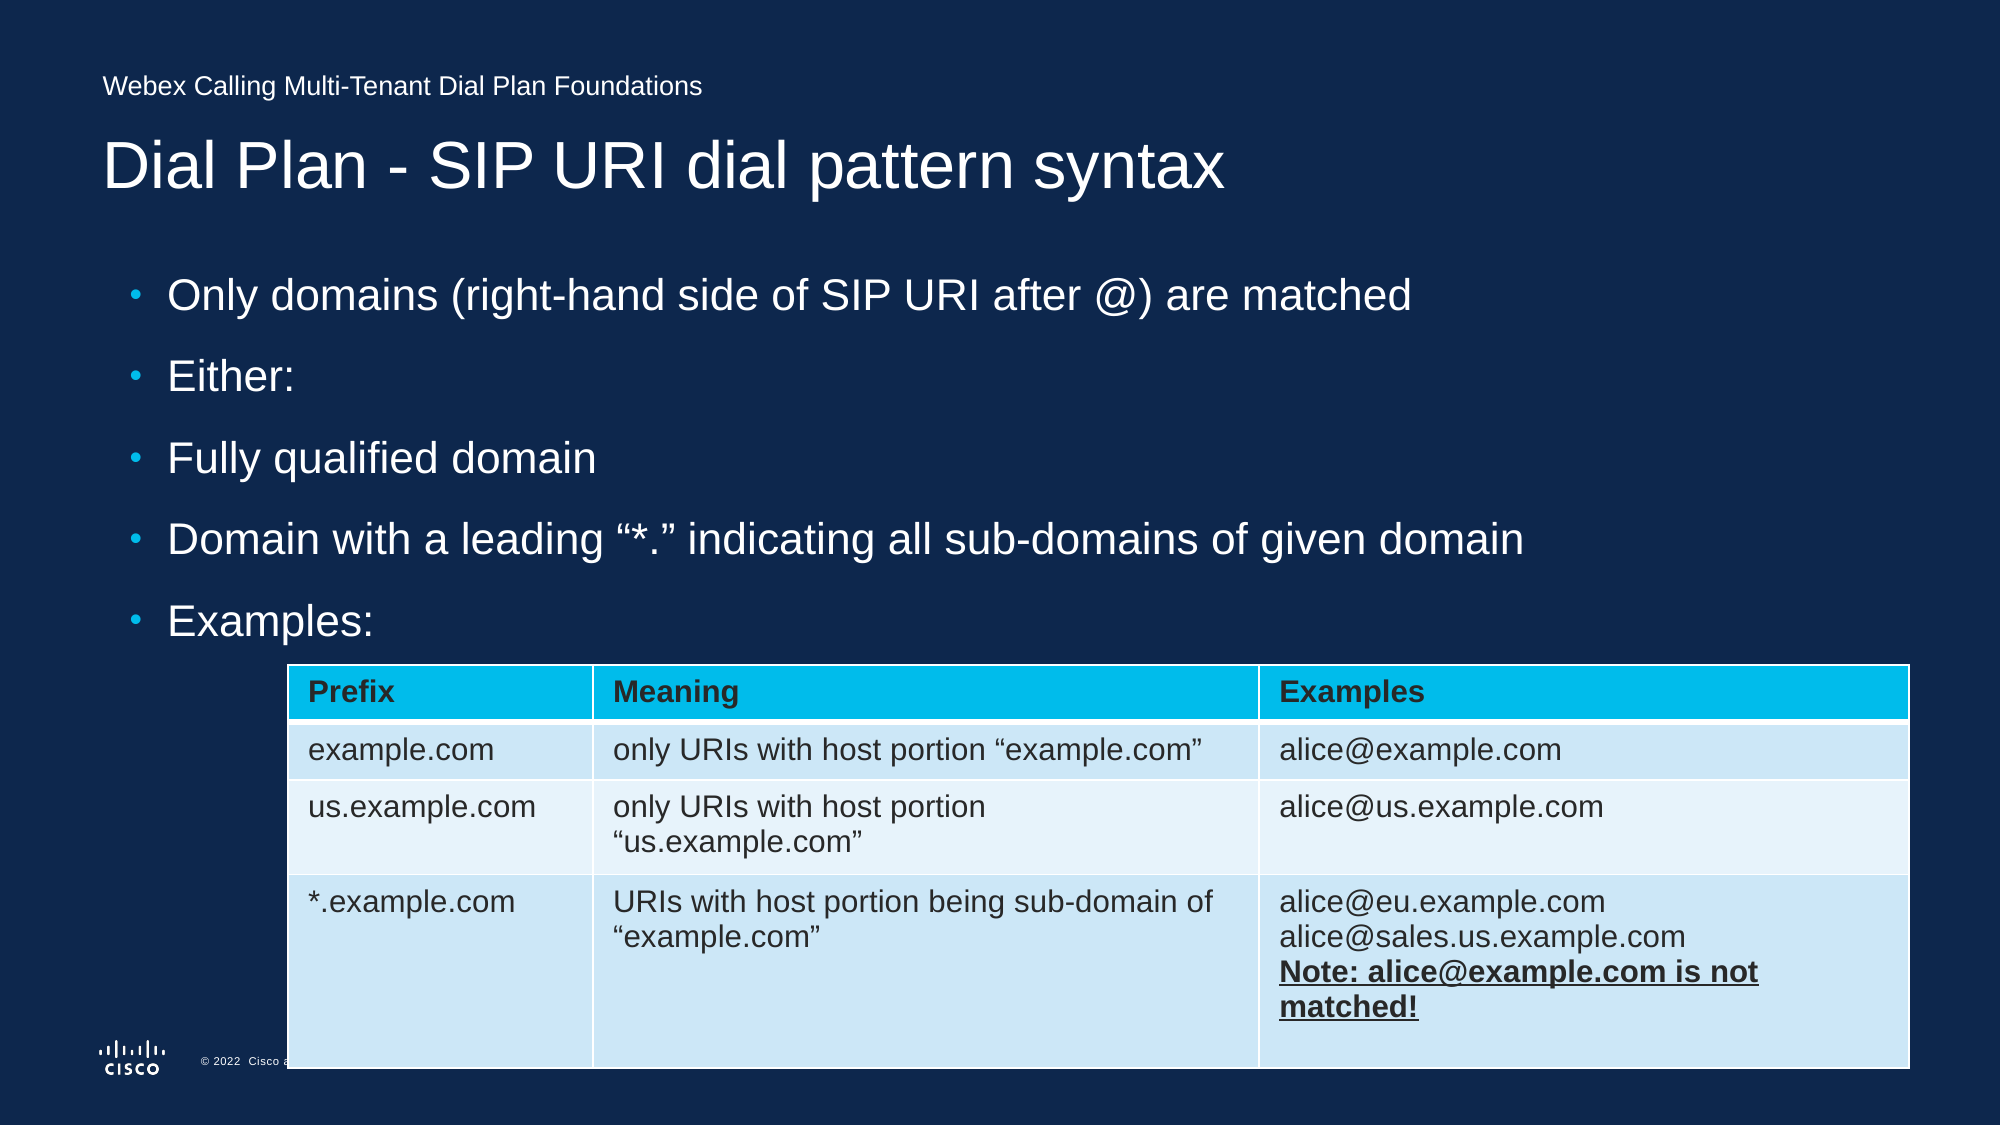

Webex Calling Multi-Tenant Dial Plan Foundations
Dial Plan - SIP URI dial pattern syntax
Only domains (right-hand side of SIP URI after @) are matched
Either:
Fully qualified domain
Domain with a leading “*.” indicating all sub-domains of given domain
Examples:

| Prefix | Meaning | Examples |
| --- | --- | --- |
| example.com | only URIs with host portion “example.com” | alice@example.com |
| us.example.com | only URIs with host portion “us.example.com” | alice@us.example.com |
| \*.example.com | URIs with host portion being sub-domain of “example.com” | alice@eu.example.com alice@sales.us.example.com Note: alice@example.com is not matched! |